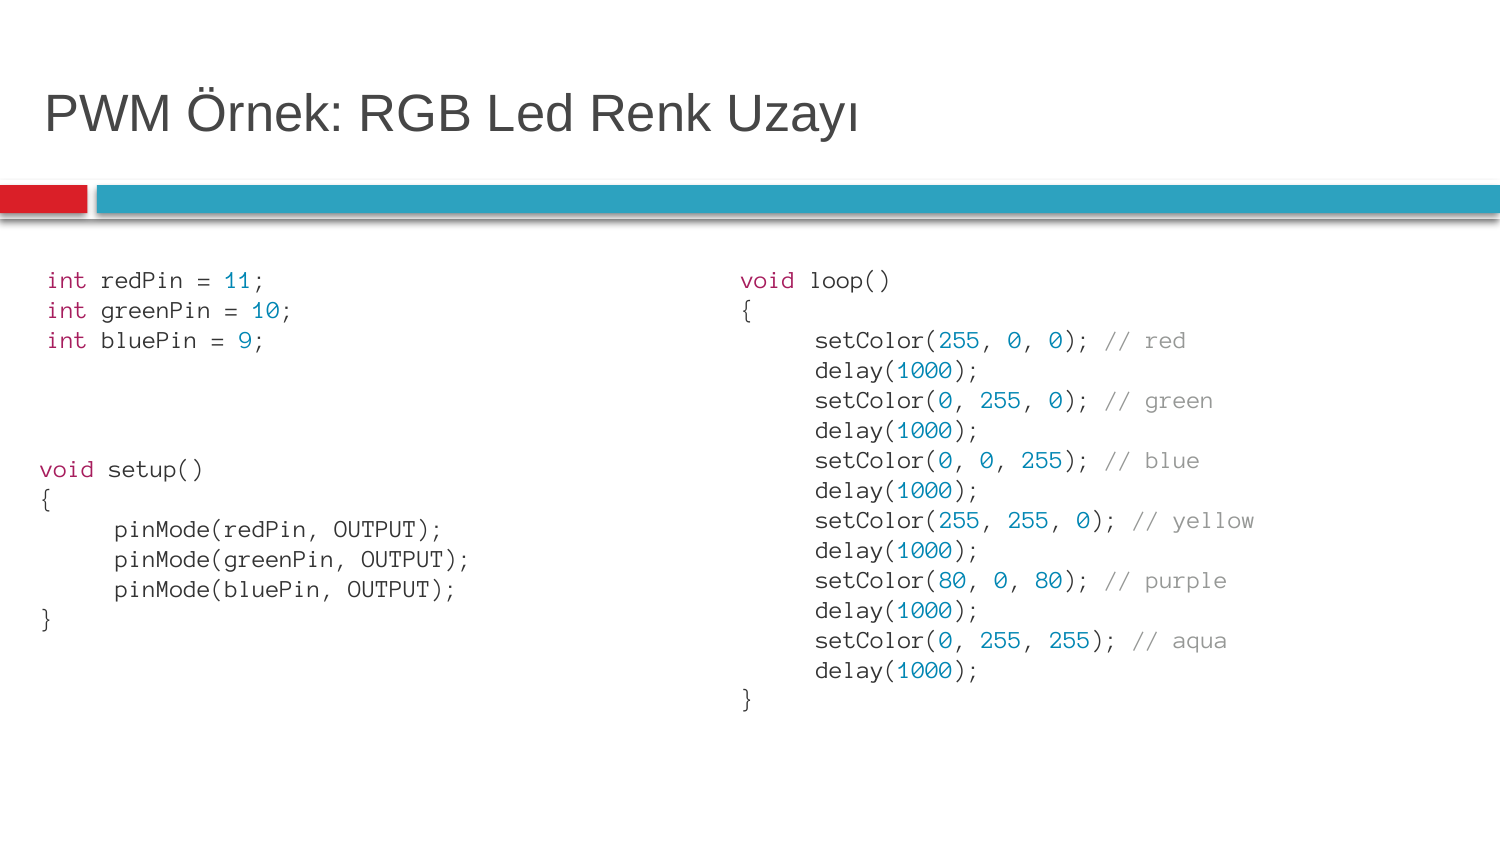

PWM Örnek: RGB Led Renk Uzayı
int redPin = 11;
int greenPin = 10;
int bluePin = 9;
void loop()
{
setColor(255, 0, 0); // red
delay(1000);
setColor(0, 255, 0); // green
delay(1000);
setColor(0, 0, 255); // blue
delay(1000);
setColor(255, 255, 0); // yellow
delay(1000);
setColor(80, 0, 80); // purple
delay(1000);
setColor(0, 255, 255); // aqua
delay(1000);
}
void setup()
{
pinMode(redPin, OUTPUT);
pinMode(greenPin, OUTPUT);
pinMode(bluePin, OUTPUT);
}